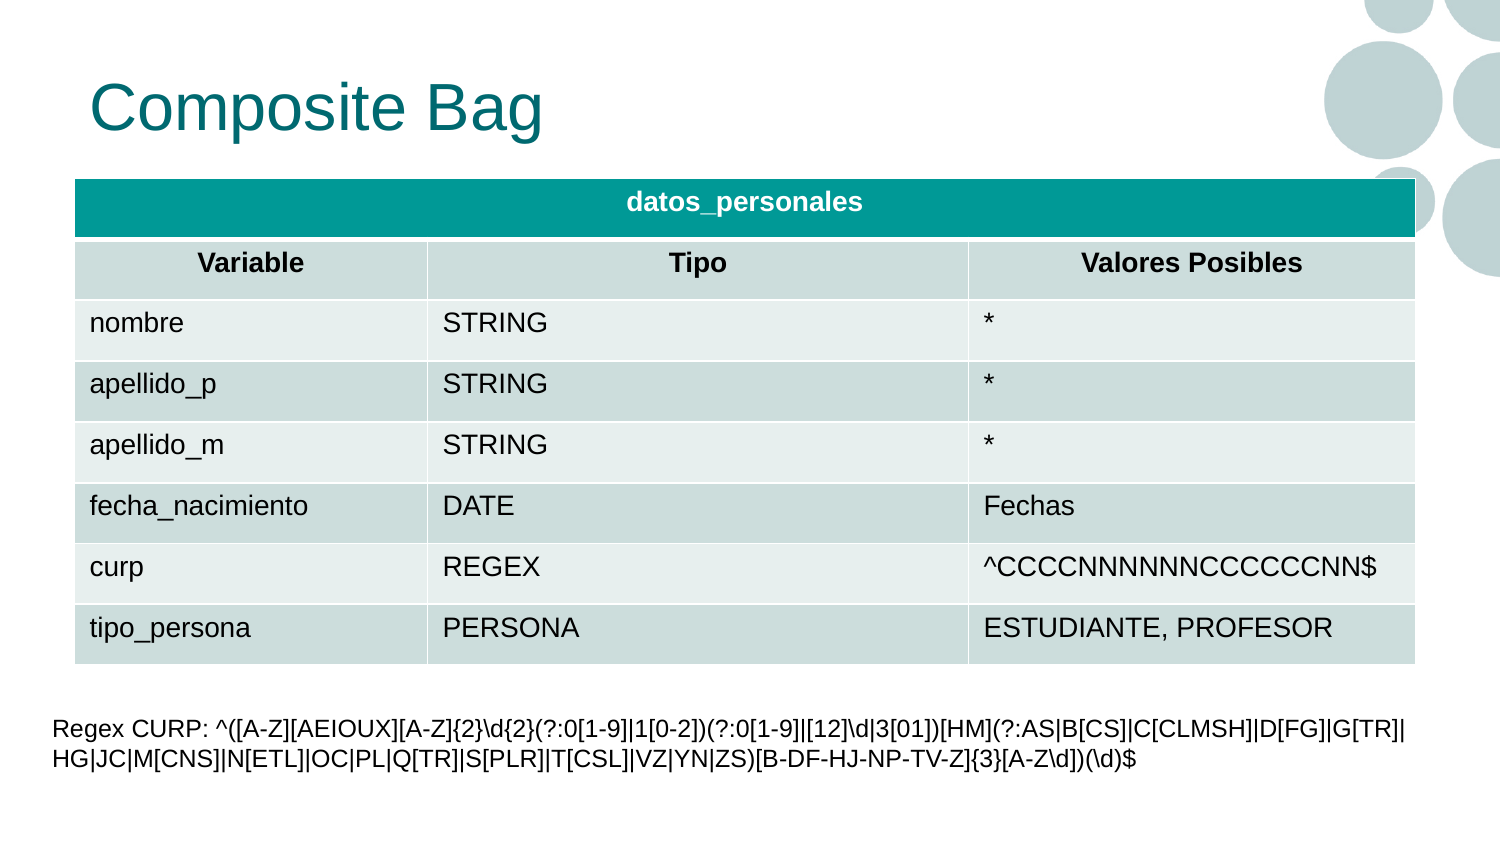

Composite Bag
| datos\_personales |  |  |
| --- | --- | --- |
| Variable | Tipo | Valores Posibles |
| nombre | STRING | \* |
| apellido\_p | STRING | \* |
| apellido\_m | STRING | \* |
| fecha\_nacimiento | DATE | Fechas |
| curp | REGEX | ^CCCCNNNNNNCCCCCCNN$ |
| tipo\_persona | PERSONA | ESTUDIANTE, PROFESOR |
Regex CURP: ^([A-Z][AEIOUX][A-Z]{2}\d{2}(?:0[1-9]|1[0-2])(?:0[1-9]|[12]\d|3[01])[HM](?:AS|B[CS]|C[CLMSH]|D[FG]|G[TR]|HG|JC|M[CNS]|N[ETL]|OC|PL|Q[TR]|S[PLR]|T[CSL]|VZ|YN|ZS)[B-DF-HJ-NP-TV-Z]{3}[A-Z\d])(\d)$